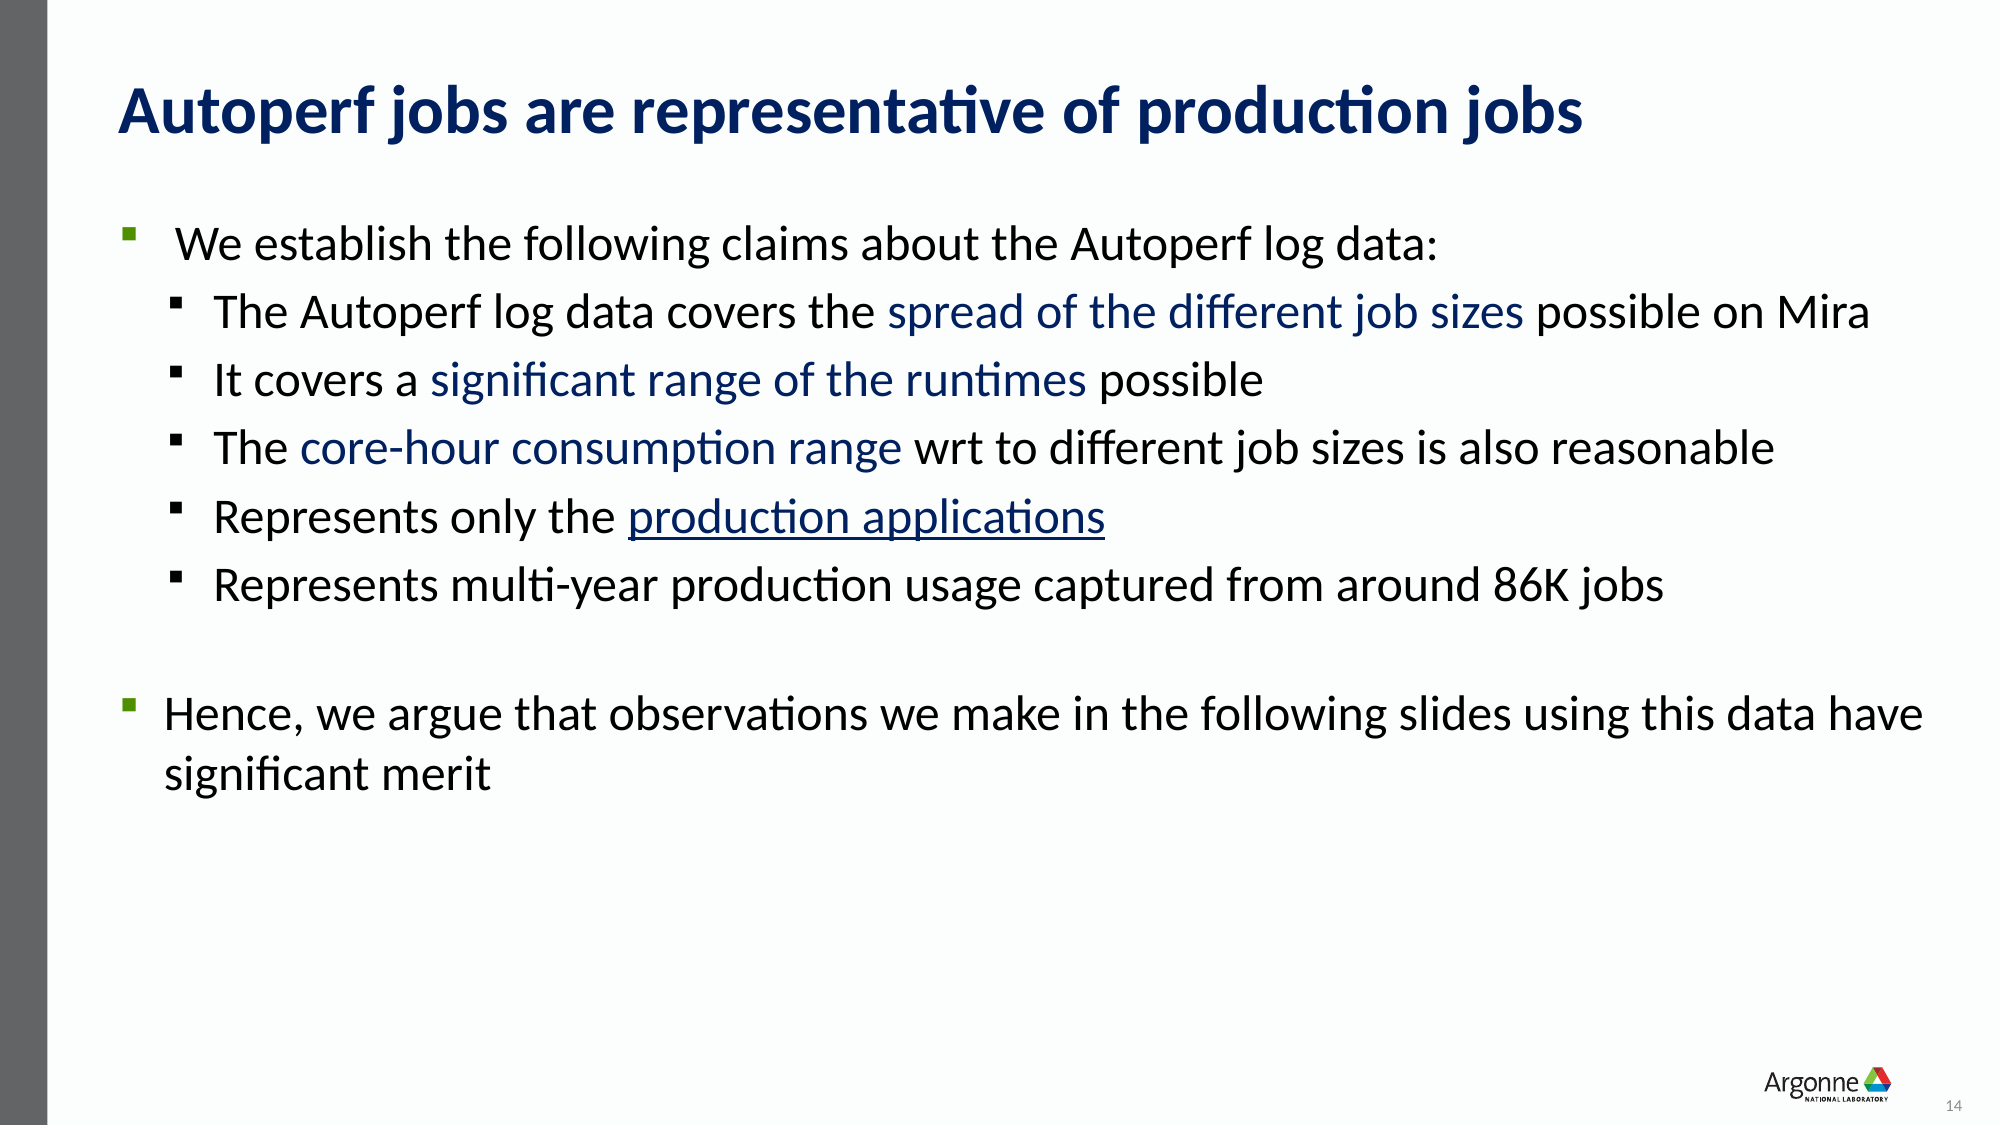

# Autoperf jobs are representative of production jobs
 We establish the following claims about the Autoperf log data:
The Autoperf log data covers the spread of the different job sizes possible on Mira
It covers a significant range of the runtimes possible
The core-hour consumption range wrt to different job sizes is also reasonable
Represents only the production applications
Represents multi-year production usage captured from around 86K jobs

Hence, we argue that observations we make in the following slides using this data have significant merit